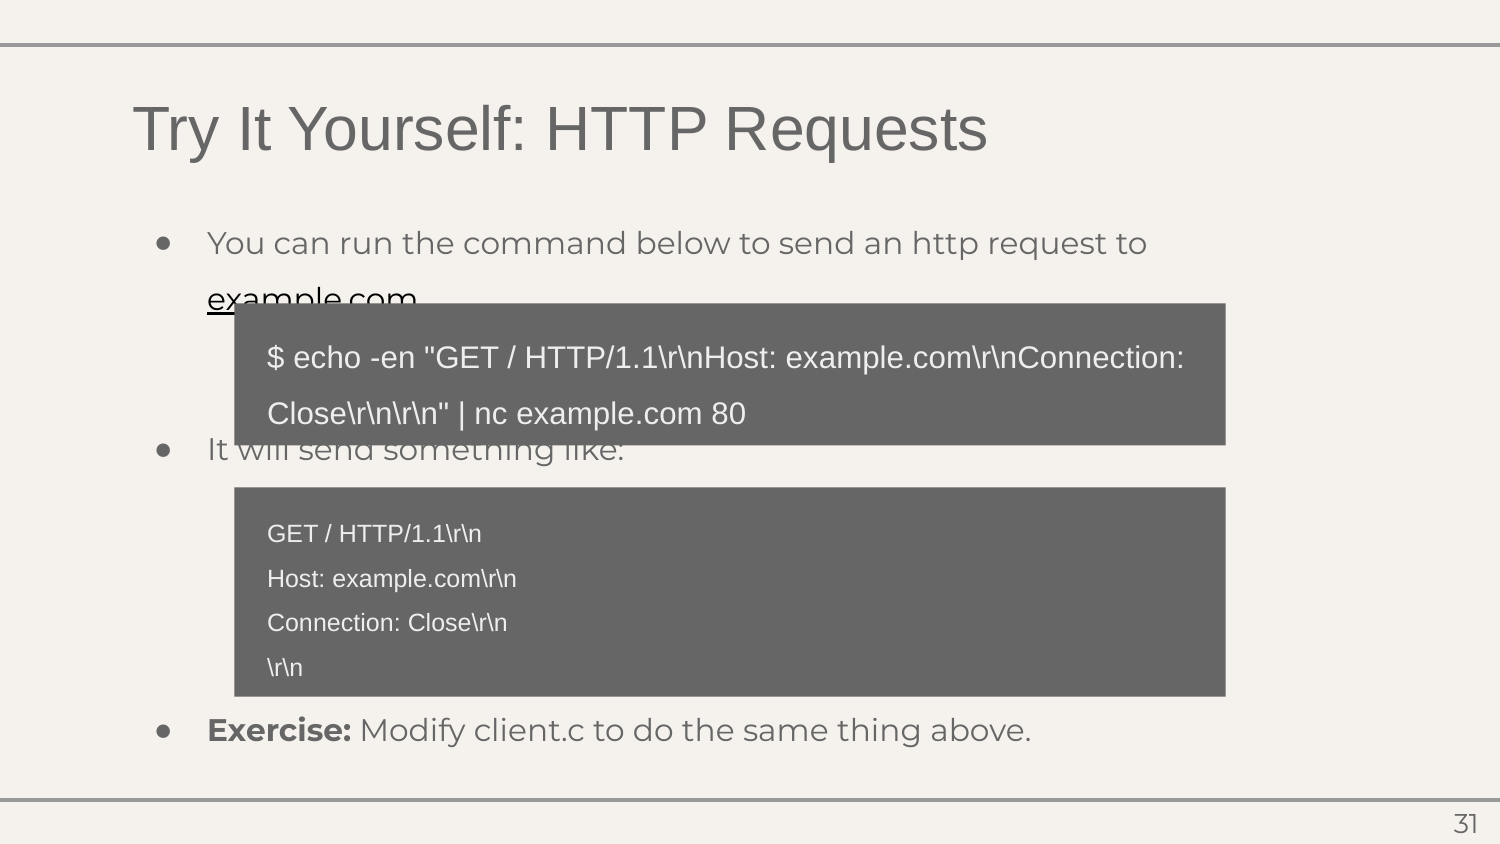

# Try It Yourself: HTTP Requests
You can run the command below to send an http request to example.com
It will send something like:
Exercise: Modify client.c to do the same thing above.
$ echo -en "GET / HTTP/1.1\r\nHost: example.com\r\nConnection: Close\r\n\r\n" | nc example.com 80
GET / HTTP/1.1\r\n
Host: example.com\r\n
Connection: Close\r\n
\r\n
31